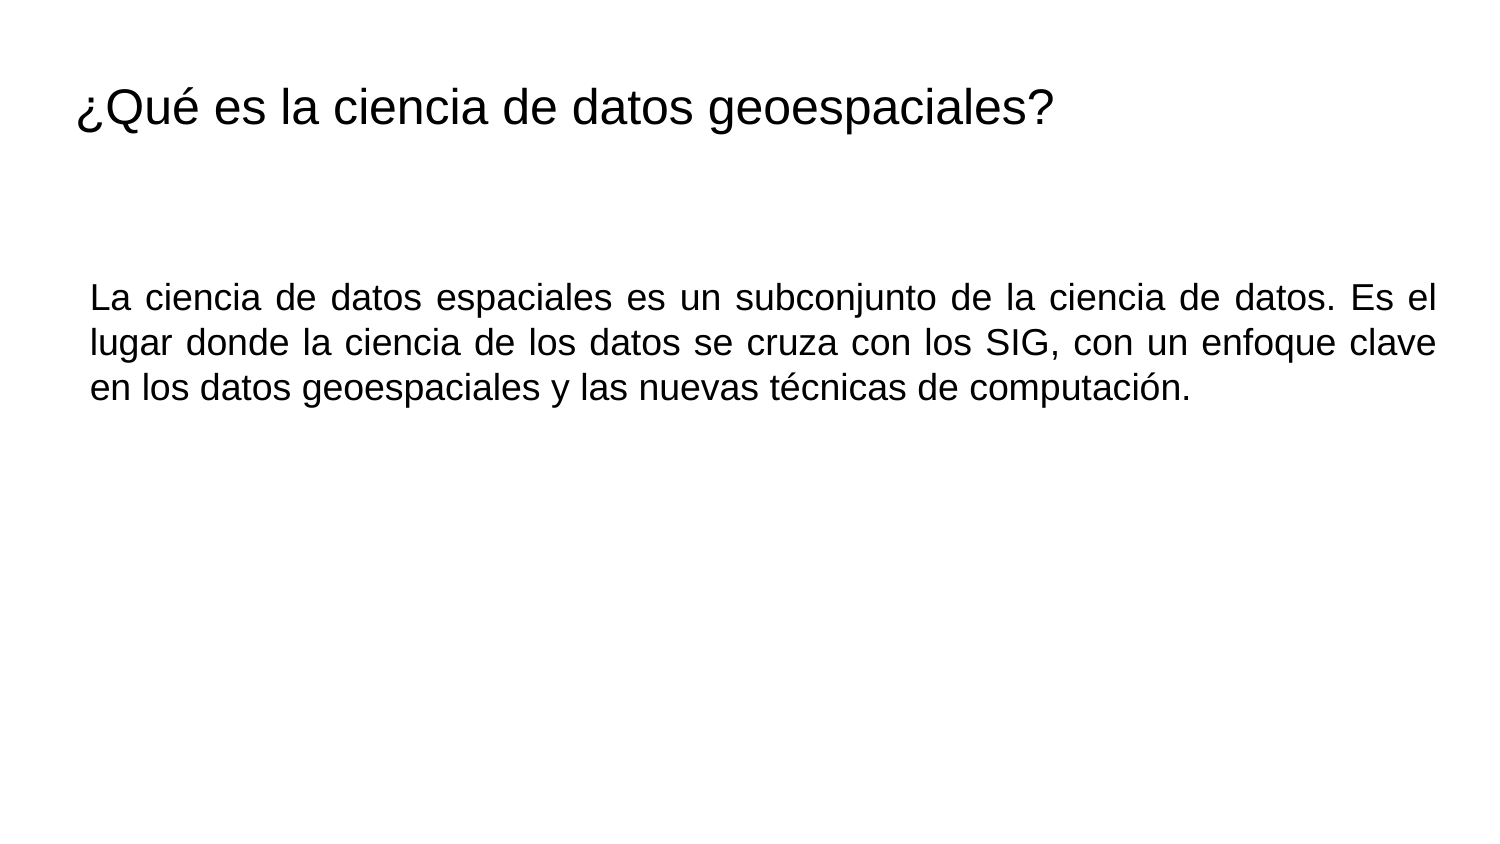

# ¿Qué es la ciencia de datos geoespaciales?
La ciencia de datos espaciales es un subconjunto de la ciencia de datos. Es el lugar donde la ciencia de los datos se cruza con los SIG, con un enfoque clave en los datos geoespaciales y las nuevas técnicas de computación.